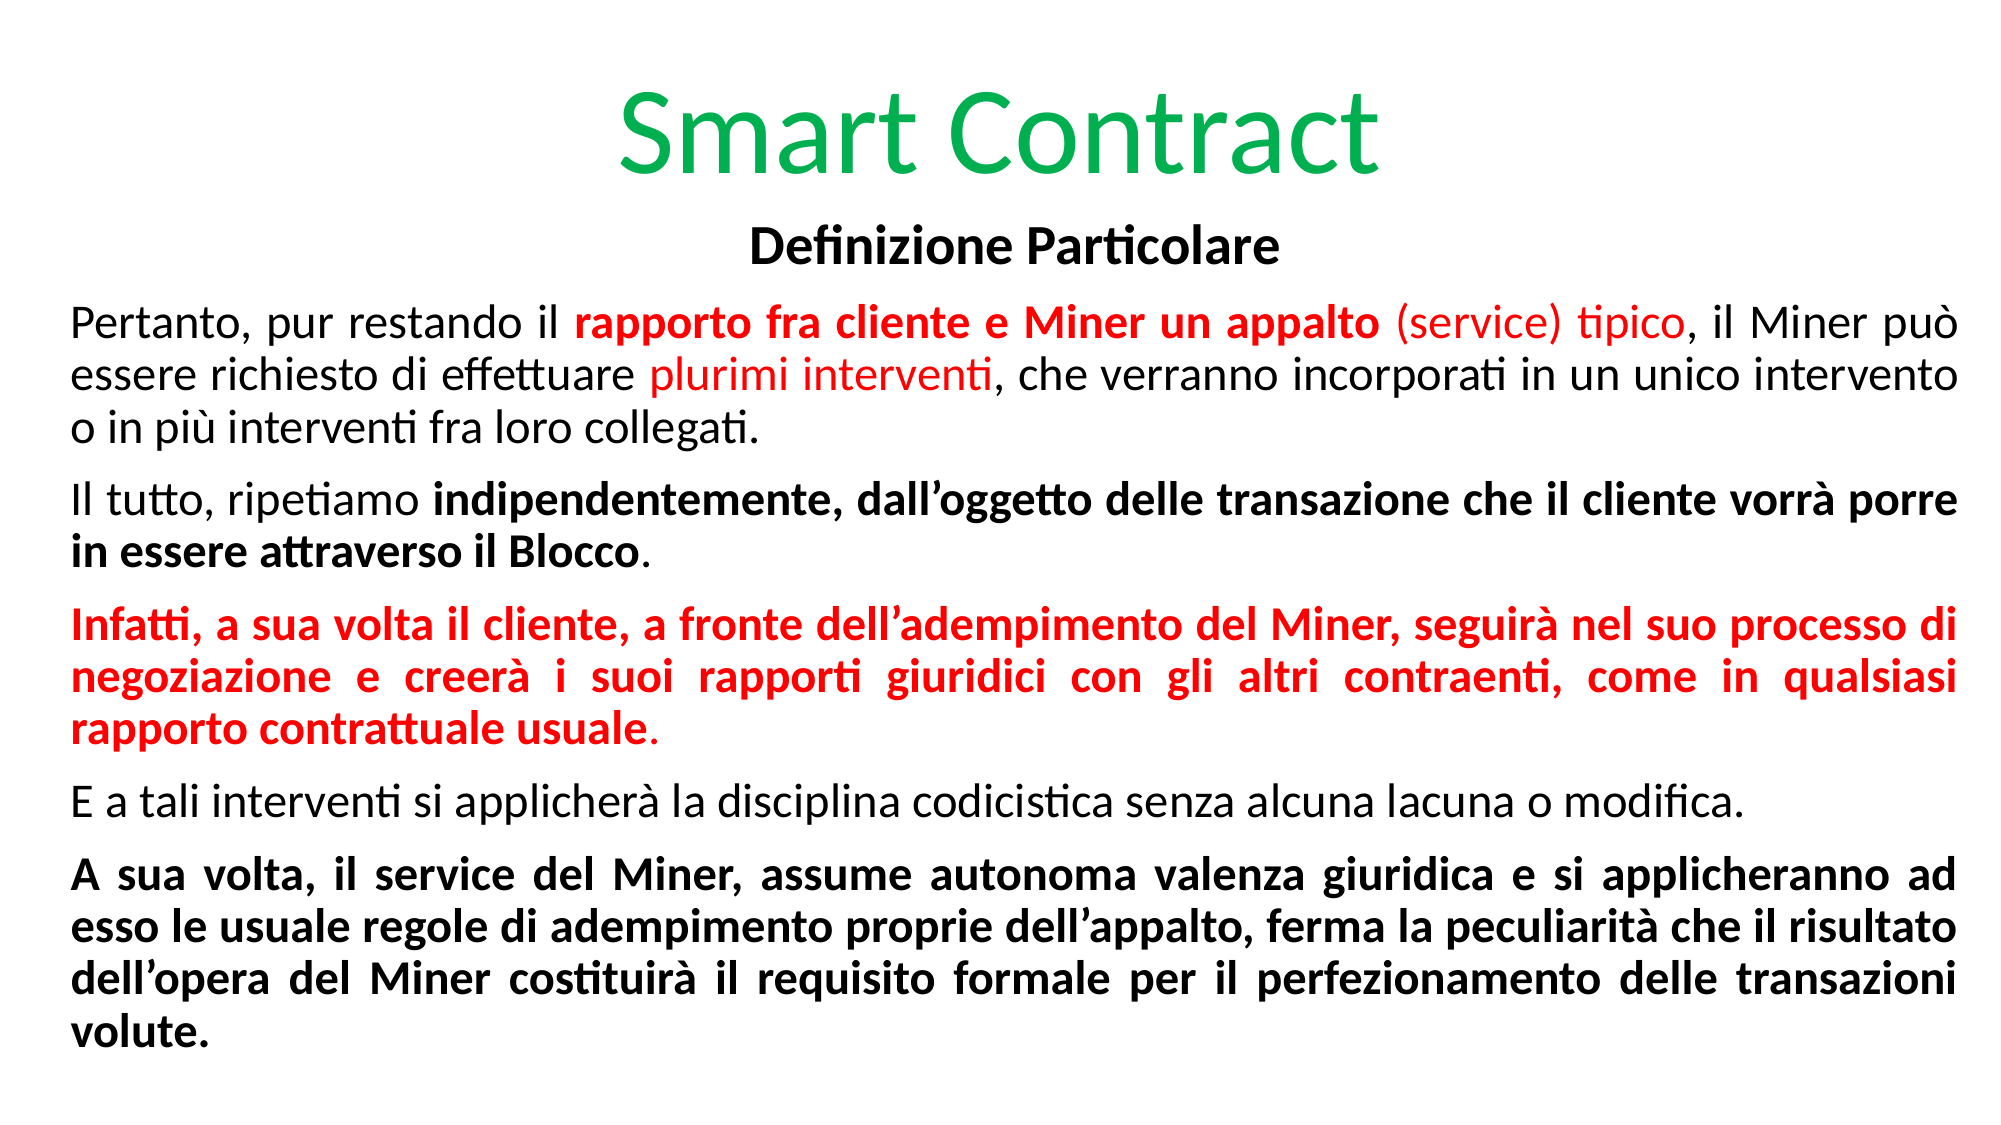

# Smart Contract
Definizione Particolare
Pertanto, pur restando il rapporto fra cliente e Miner un appalto (service) tipico, il Miner può essere richiesto di effettuare plurimi interventi, che verranno incorporati in un unico intervento o in più interventi fra loro collegati.
Il tutto, ripetiamo indipendentemente, dall’oggetto delle transazione che il cliente vorrà porre in essere attraverso il Blocco.
Infatti, a sua volta il cliente, a fronte dell’adempimento del Miner, seguirà nel suo processo di negoziazione e creerà i suoi rapporti giuridici con gli altri contraenti, come in qualsiasi rapporto contrattuale usuale.
E a tali interventi si applicherà la disciplina codicistica senza alcuna lacuna o modifica.
A sua volta, il service del Miner, assume autonoma valenza giuridica e si applicheranno ad esso le usuale regole di adempimento proprie dell’appalto, ferma la peculiarità che il risultato dell’opera del Miner costituirà il requisito formale per il perfezionamento delle transazioni volute.